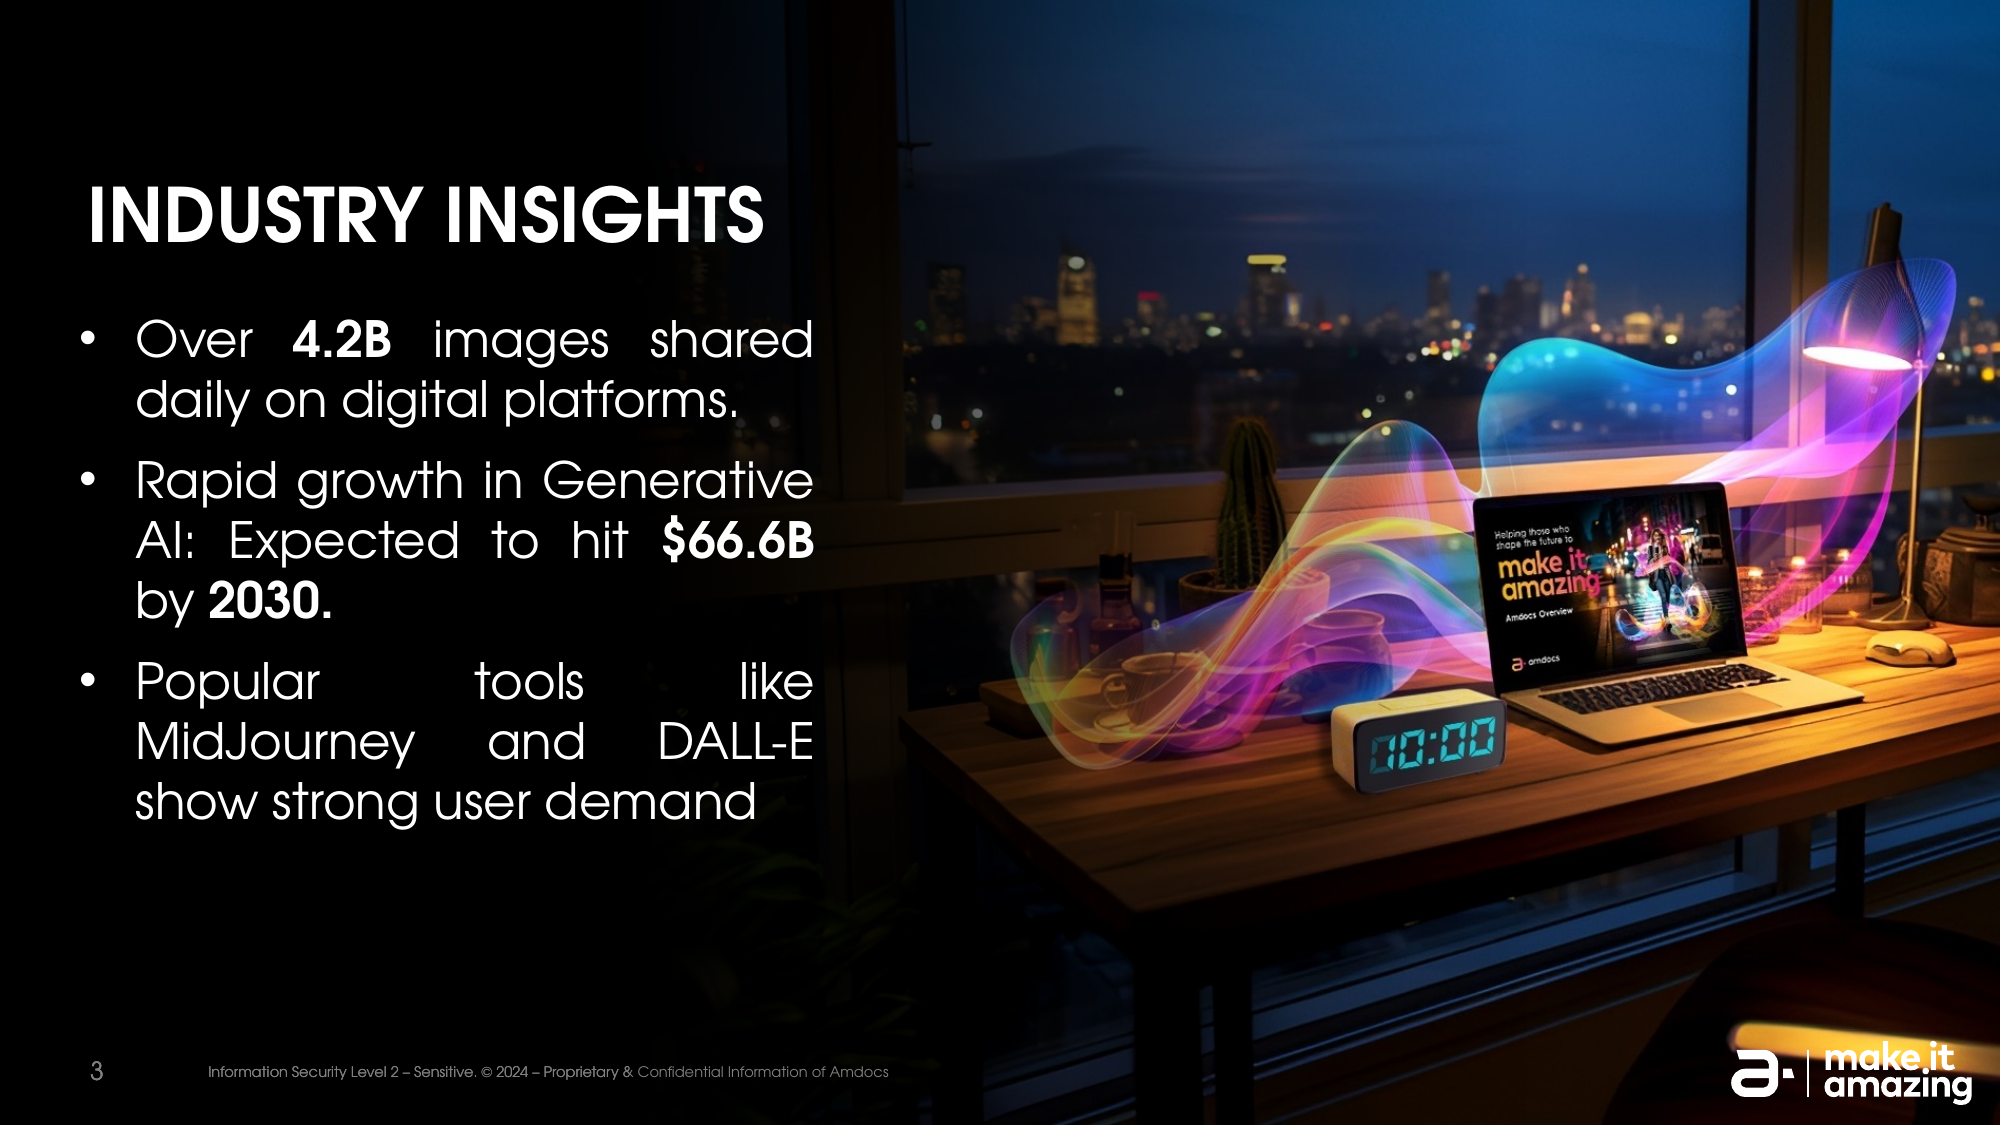

INDUSTRY INSIGHTS
Over 4.2B images shared daily on digital platforms.
Rapid growth in Generative AI: Expected to hit $66.6B by 2030.
Popular tools like MidJourney and DALL-E show strong user demand